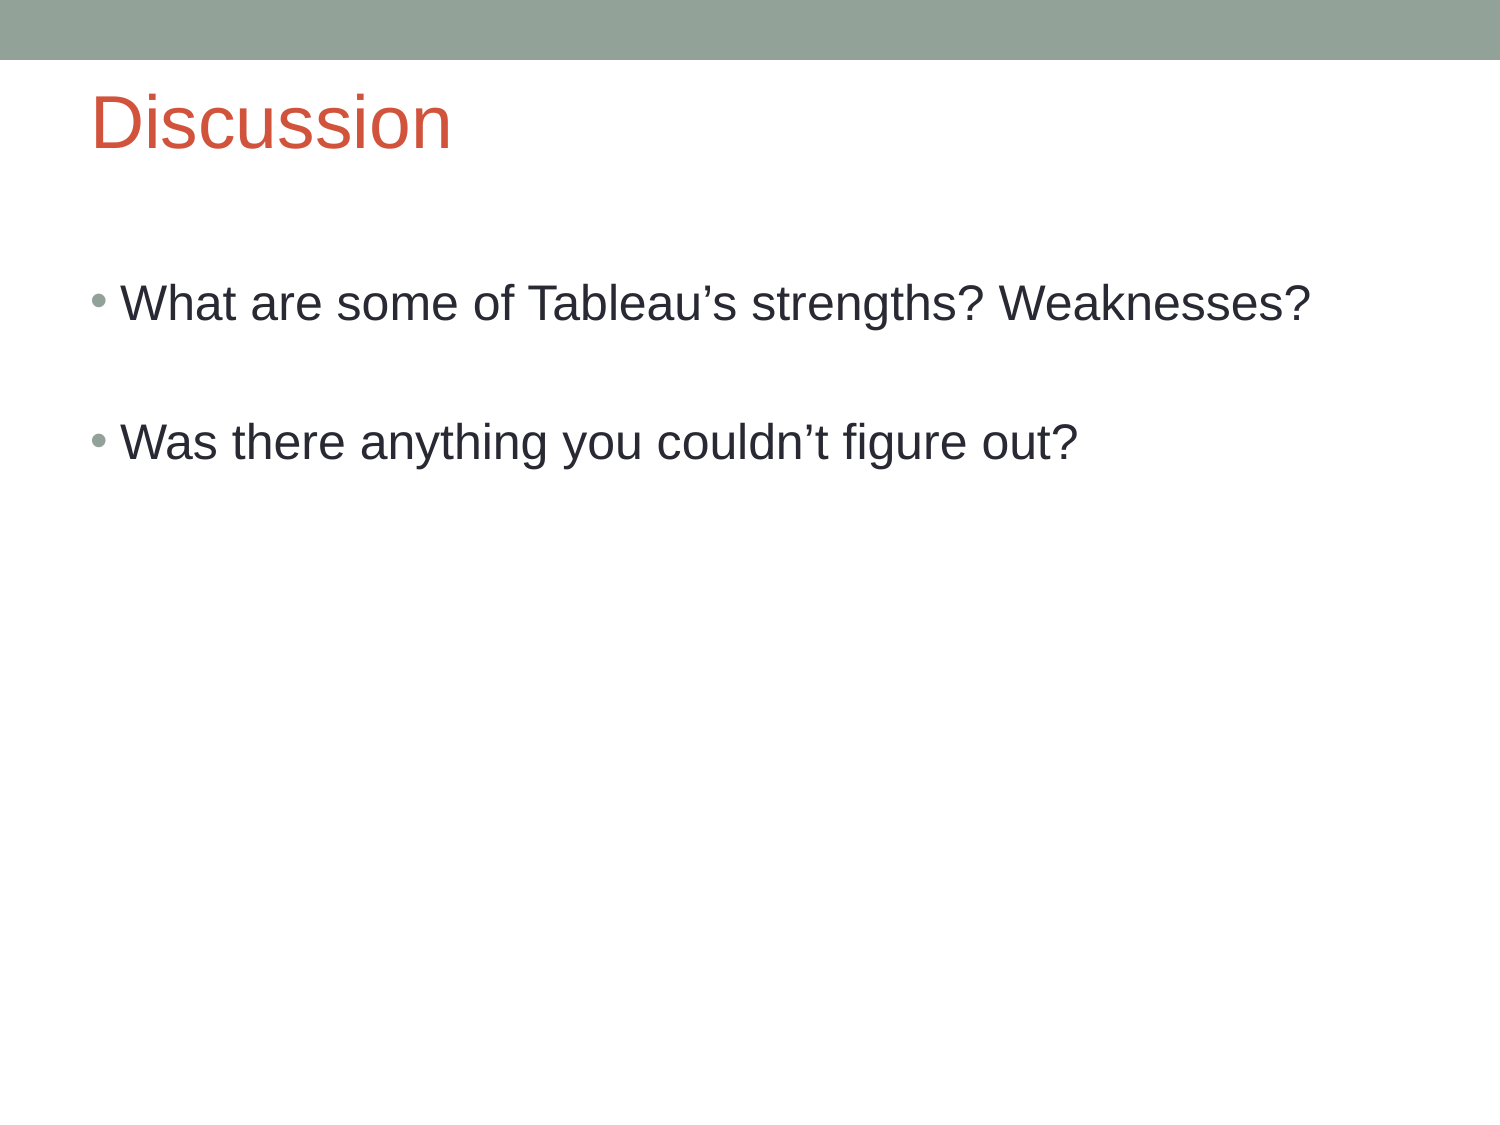

# Discussion
What are some of Tableau’s strengths? Weaknesses?

Was there anything you couldn’t figure out?